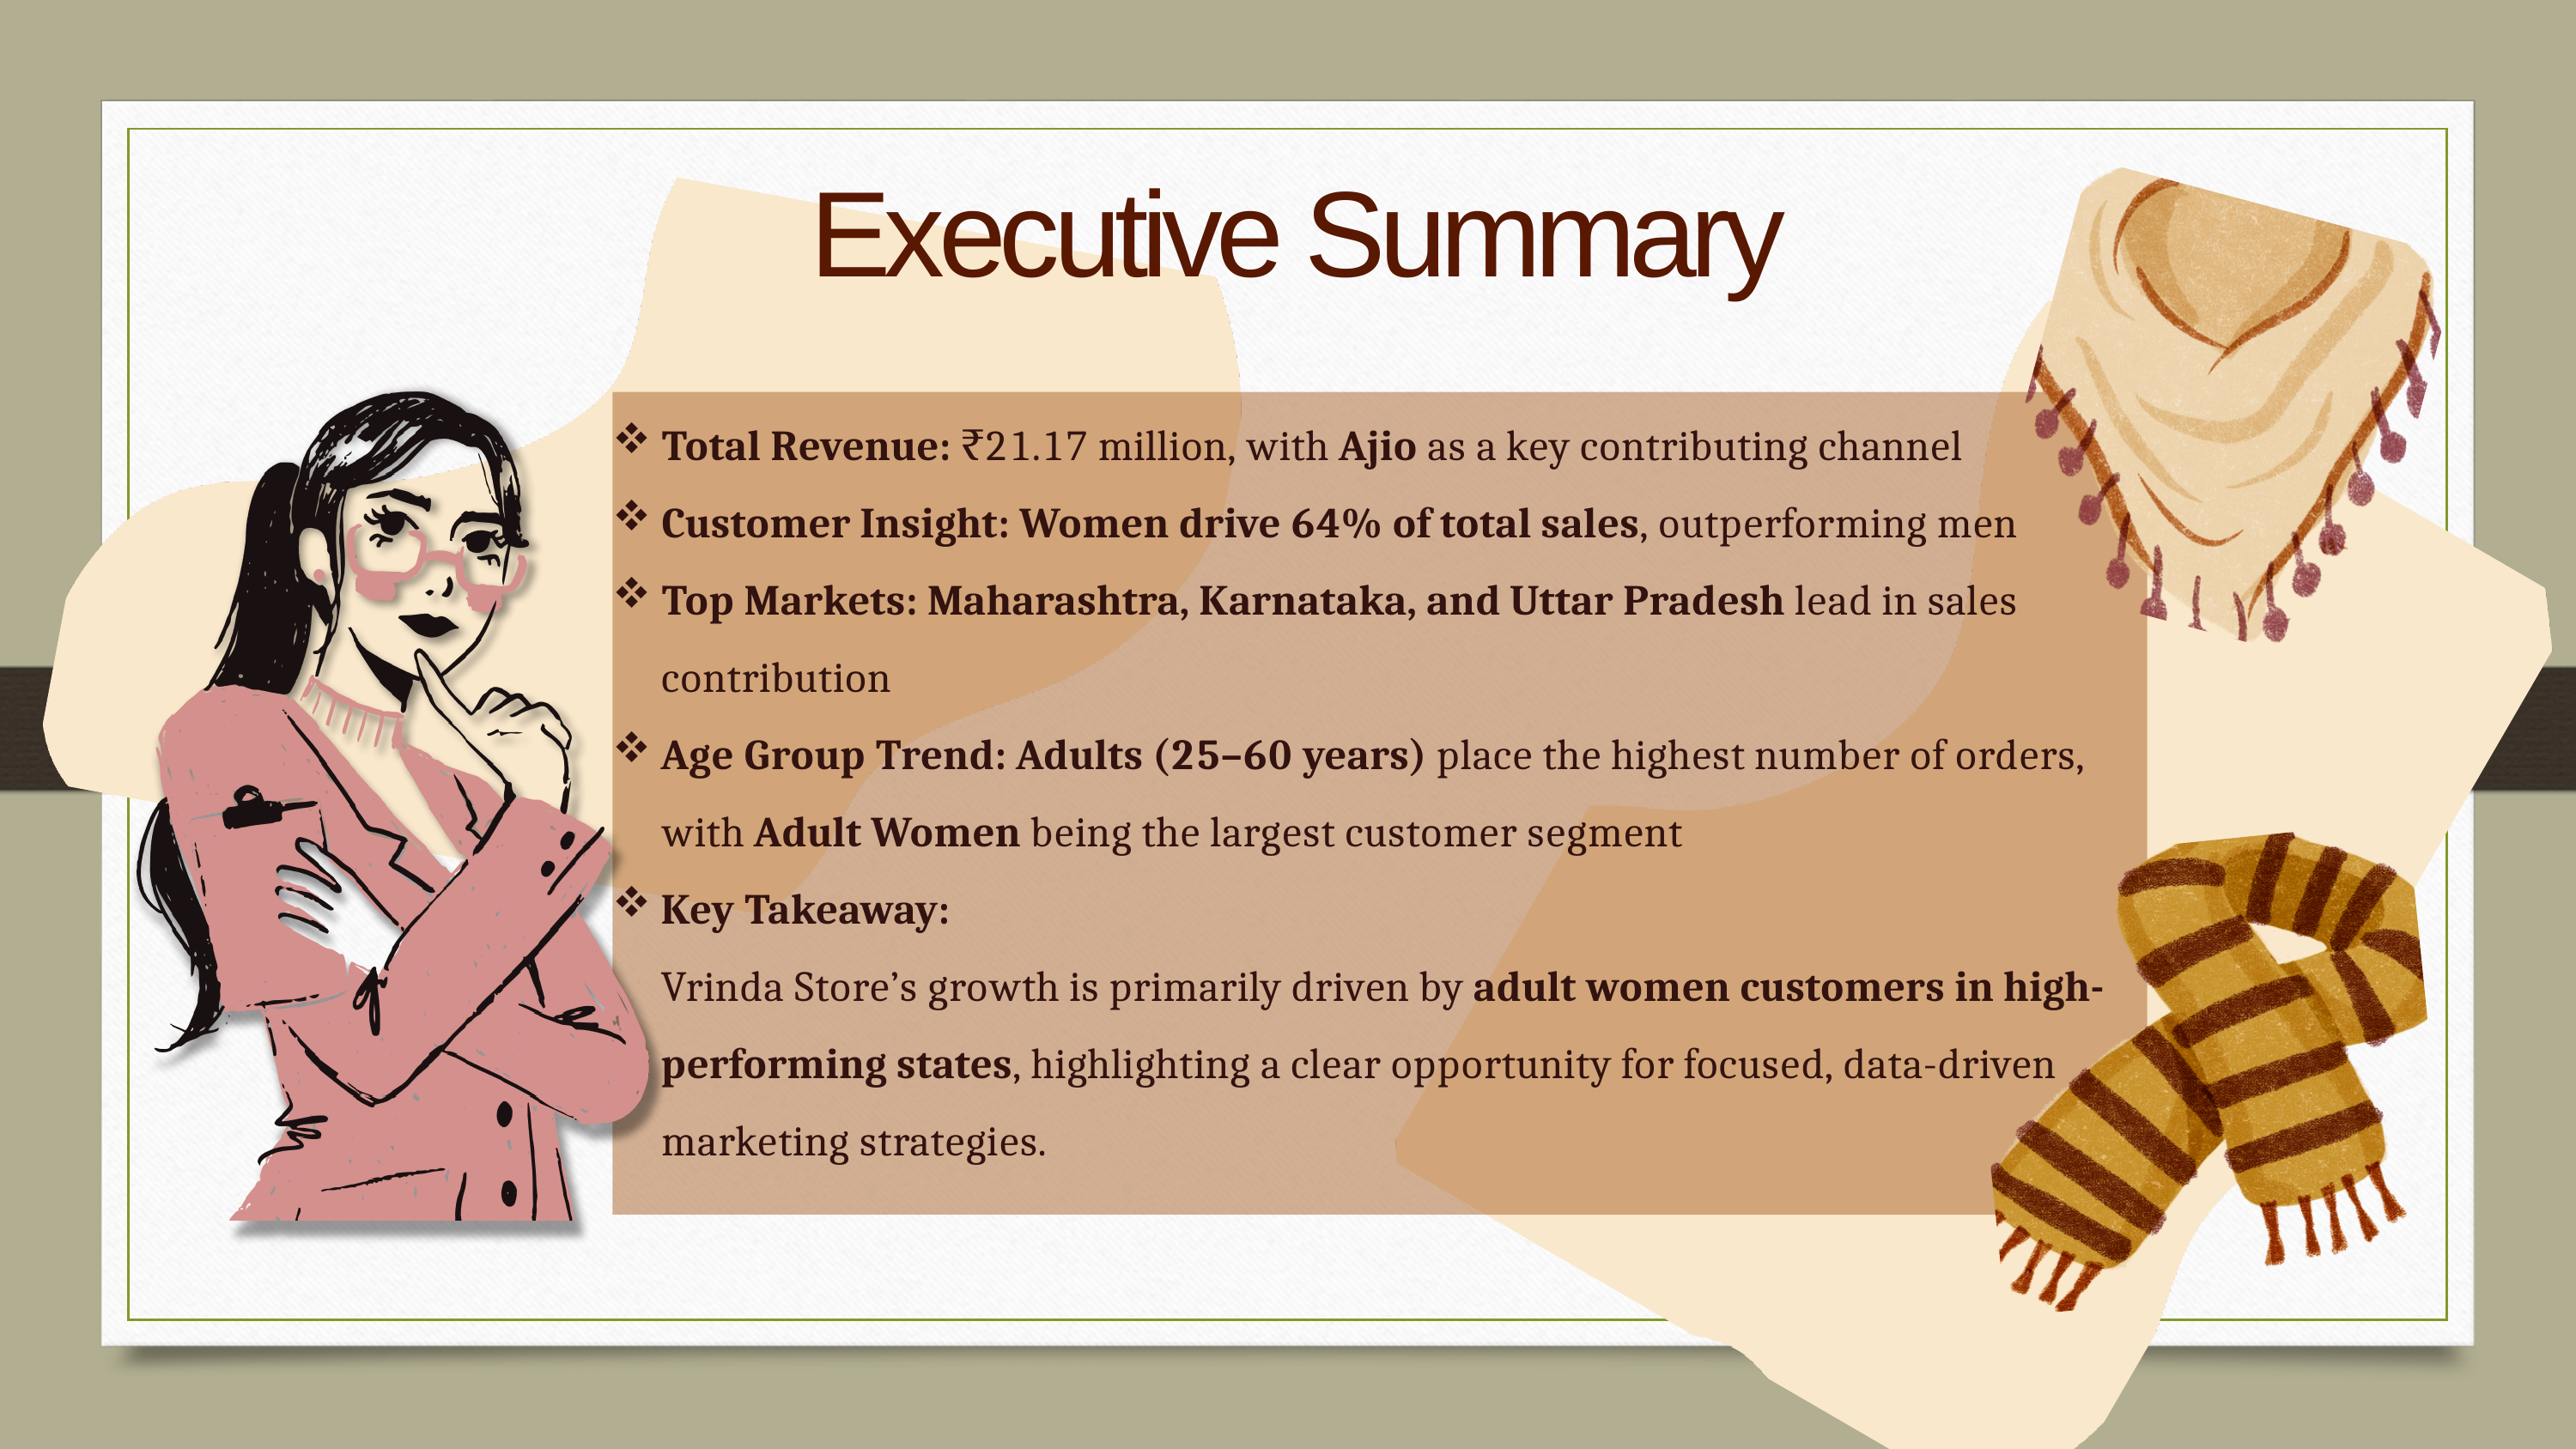

Executive Summary

Total Revenue: ₹21.17 million, with Ajio as a key contributing channel
Customer Insight: Women drive 64% of total sales, outperforming men
Top Markets: Maharashtra, Karnataka, and Uttar Pradesh lead in sales contribution
Age Group Trend: Adults (25–60 years) place the highest number of orders, with Adult Women being the largest customer segment
Key Takeaway:
Vrinda Store’s growth is primarily driven by adult women customers in high-performing states, highlighting a clear opportunity for focused, data-driven marketing strategies.